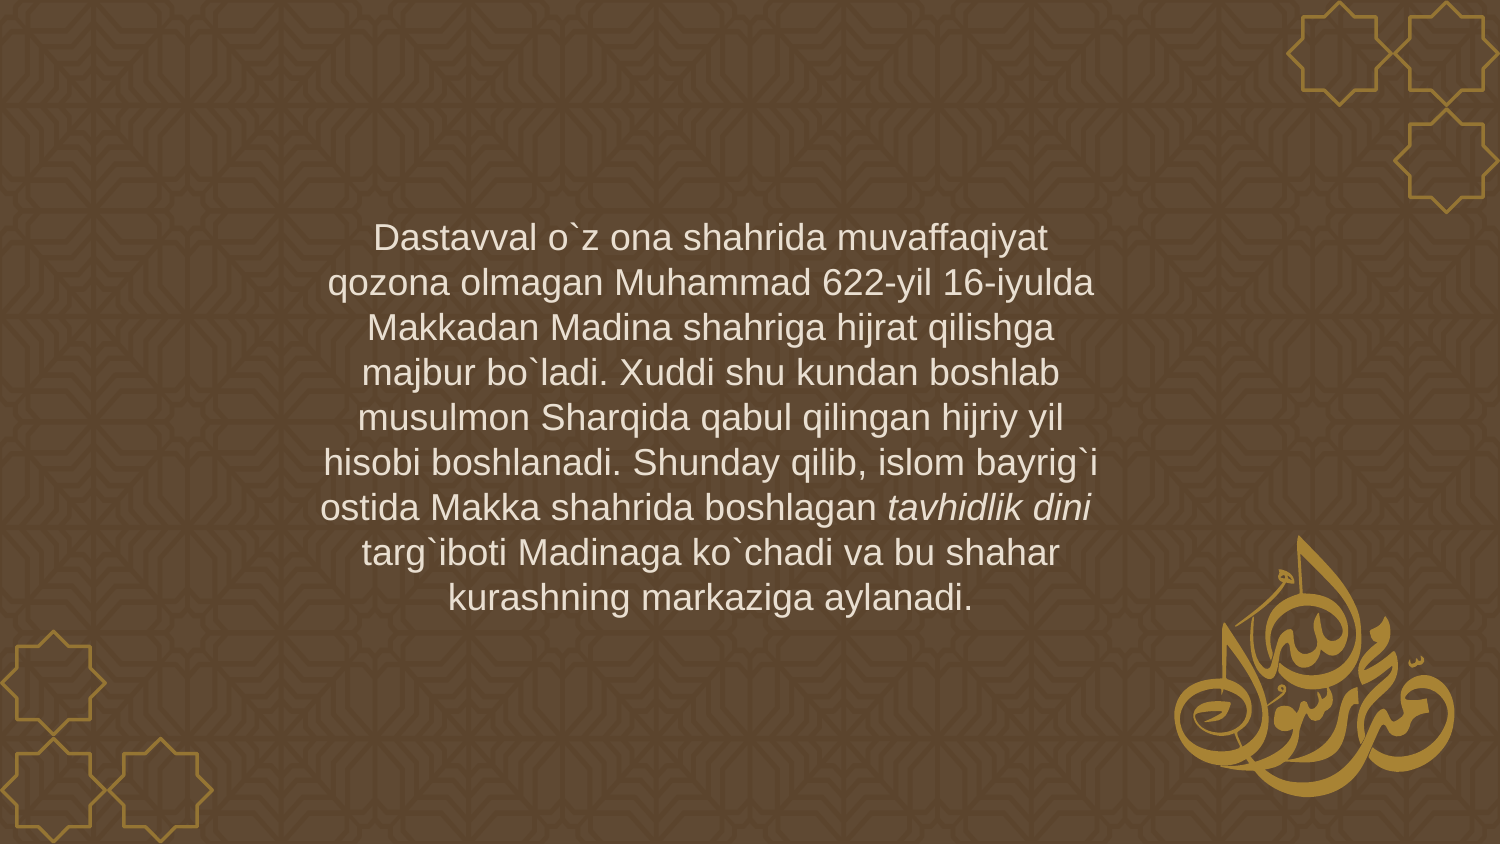

Dastavval o`z ona shahrida muvaffaqiyat qozona olmagan Muhammad 622-yil 16-iyulda Makkadan Madina shahriga hijrat qilishga majbur bo`ladi. Xuddi shu kundan boshlab musulmon Sharqida qabul qilingan hijriy yil hisobi boshlanadi. Shunday qilib, islom bayrig`i ostida Makka shahrida boshlagan tavhidlik dini  targ`iboti Madinaga ko`chadi va bu shahar kurashning markaziga aylanadi.